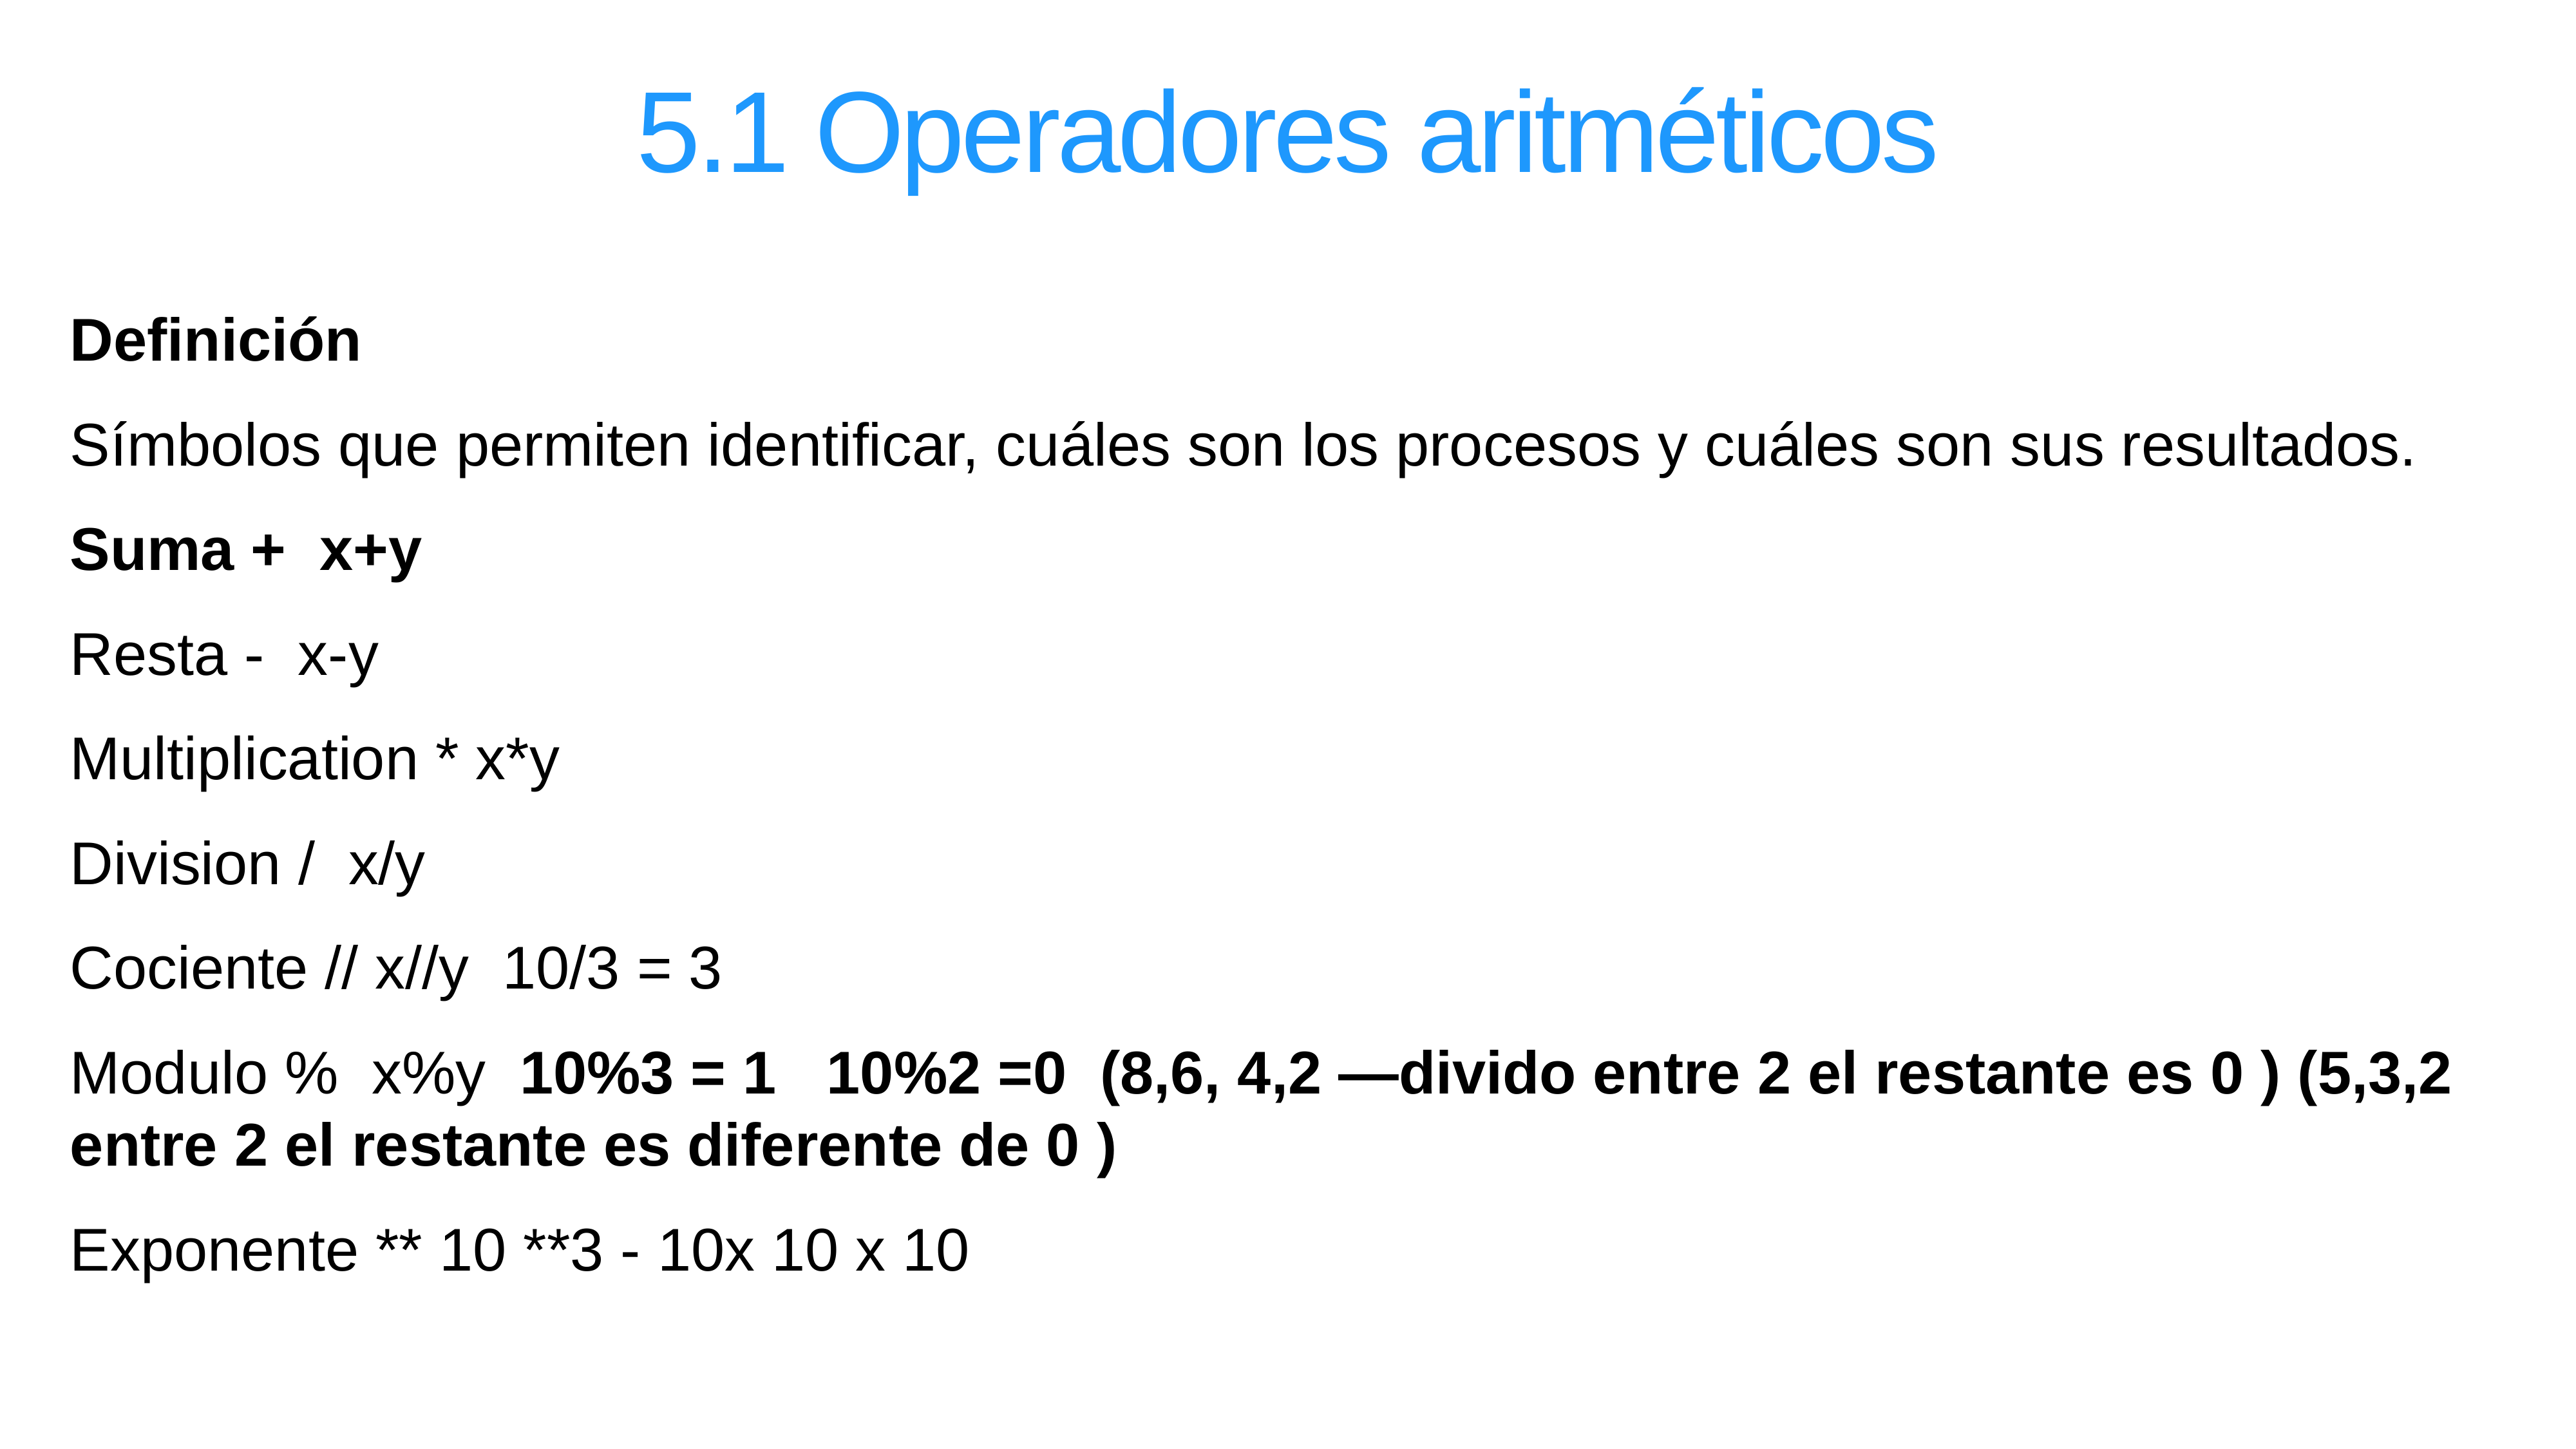

5.1 Operadores aritméticos
Definición
Símbolos que permiten identificar, cuáles son los procesos y cuáles son sus resultados.
Suma +  x+y
Resta -  x-y
Multiplication * x*y
Division /  x/y
Cociente // x//y  10/3 = 3
Modulo %  x%y  10%3 = 1   10%2 =0  (8,6, 4,2 —divido entre 2 el restante es 0 ) (5,3,2 entre 2 el restante es diferente de 0 )
Exponente ** 10 **3 - 10x 10 x 10